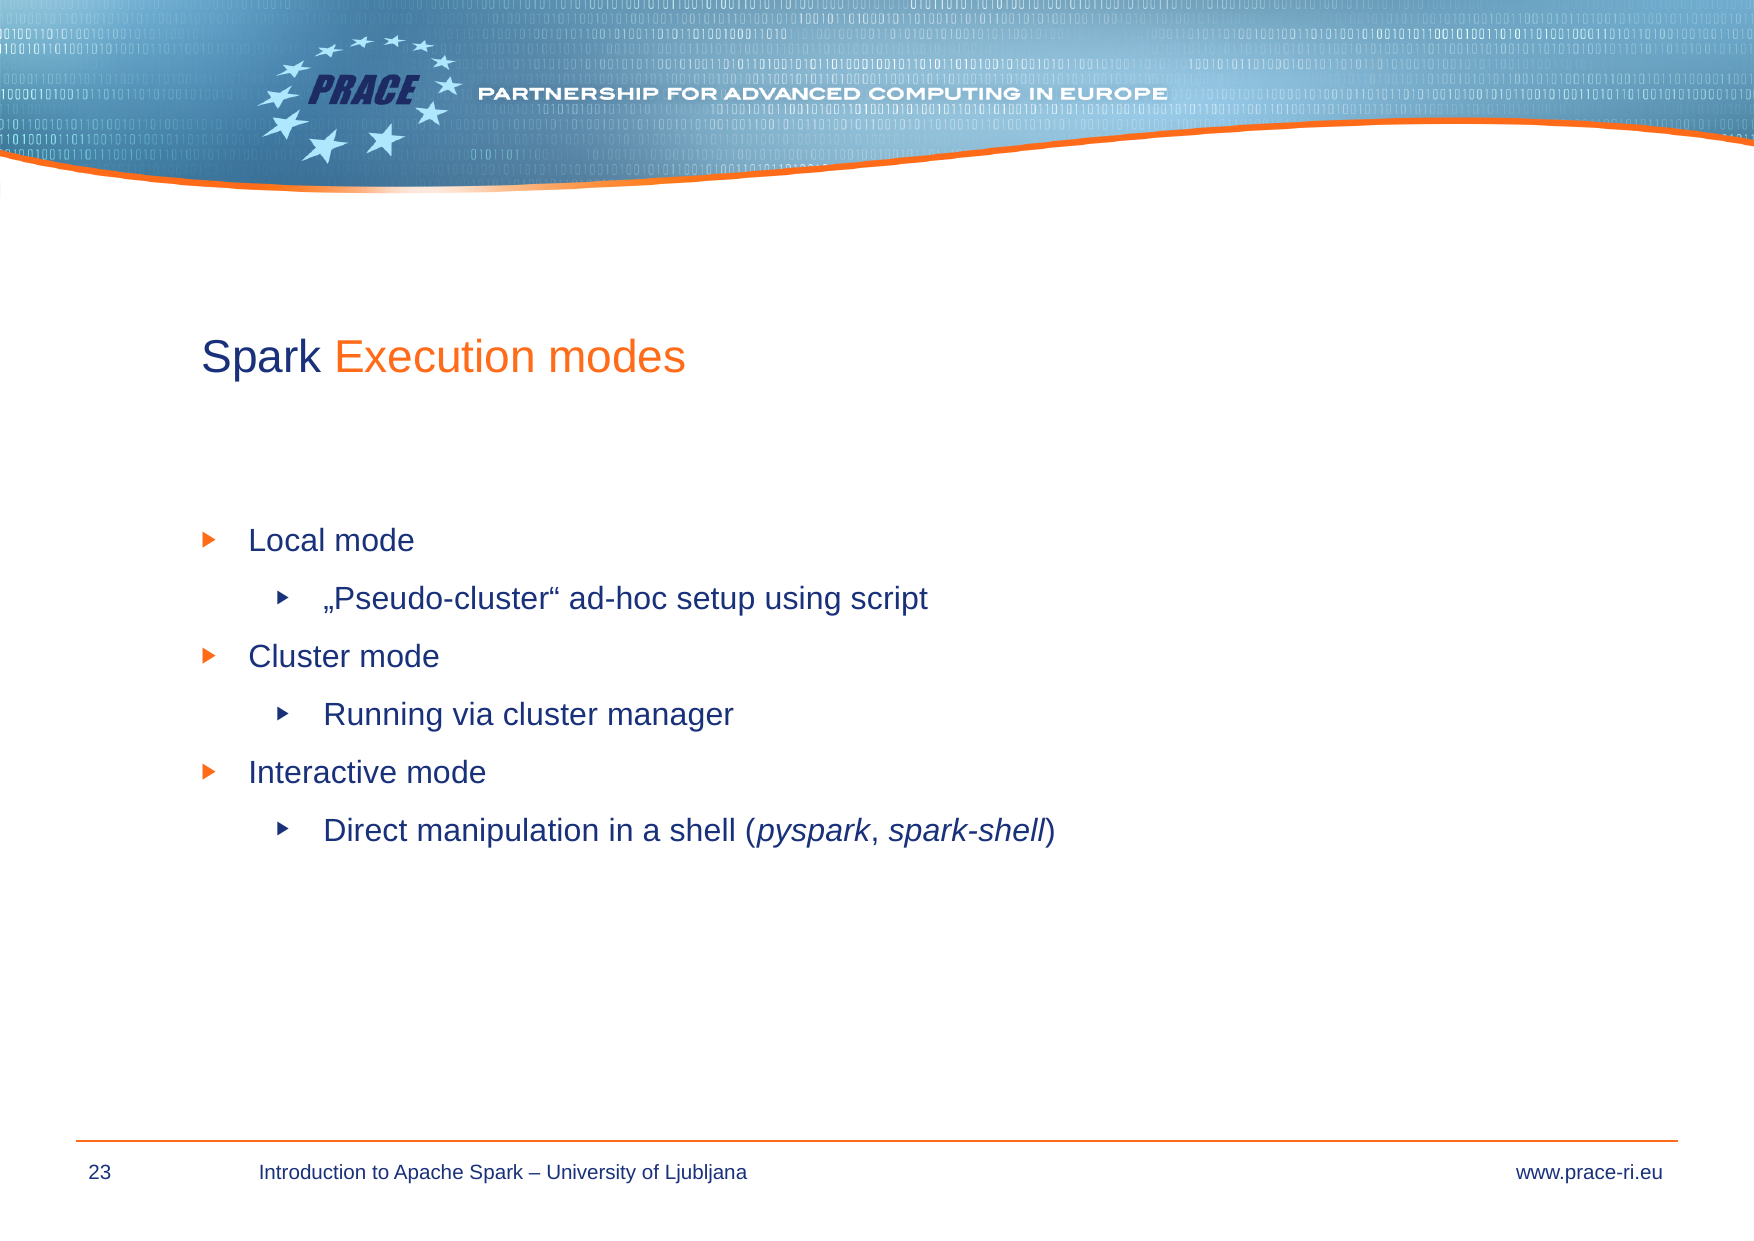

# Spark Execution modes

Local mode
„Pseudo-cluster“ ad-hoc setup using script
Cluster mode
Running via cluster manager
Interactive mode
Direct manipulation in a shell (pyspark, spark-shell)